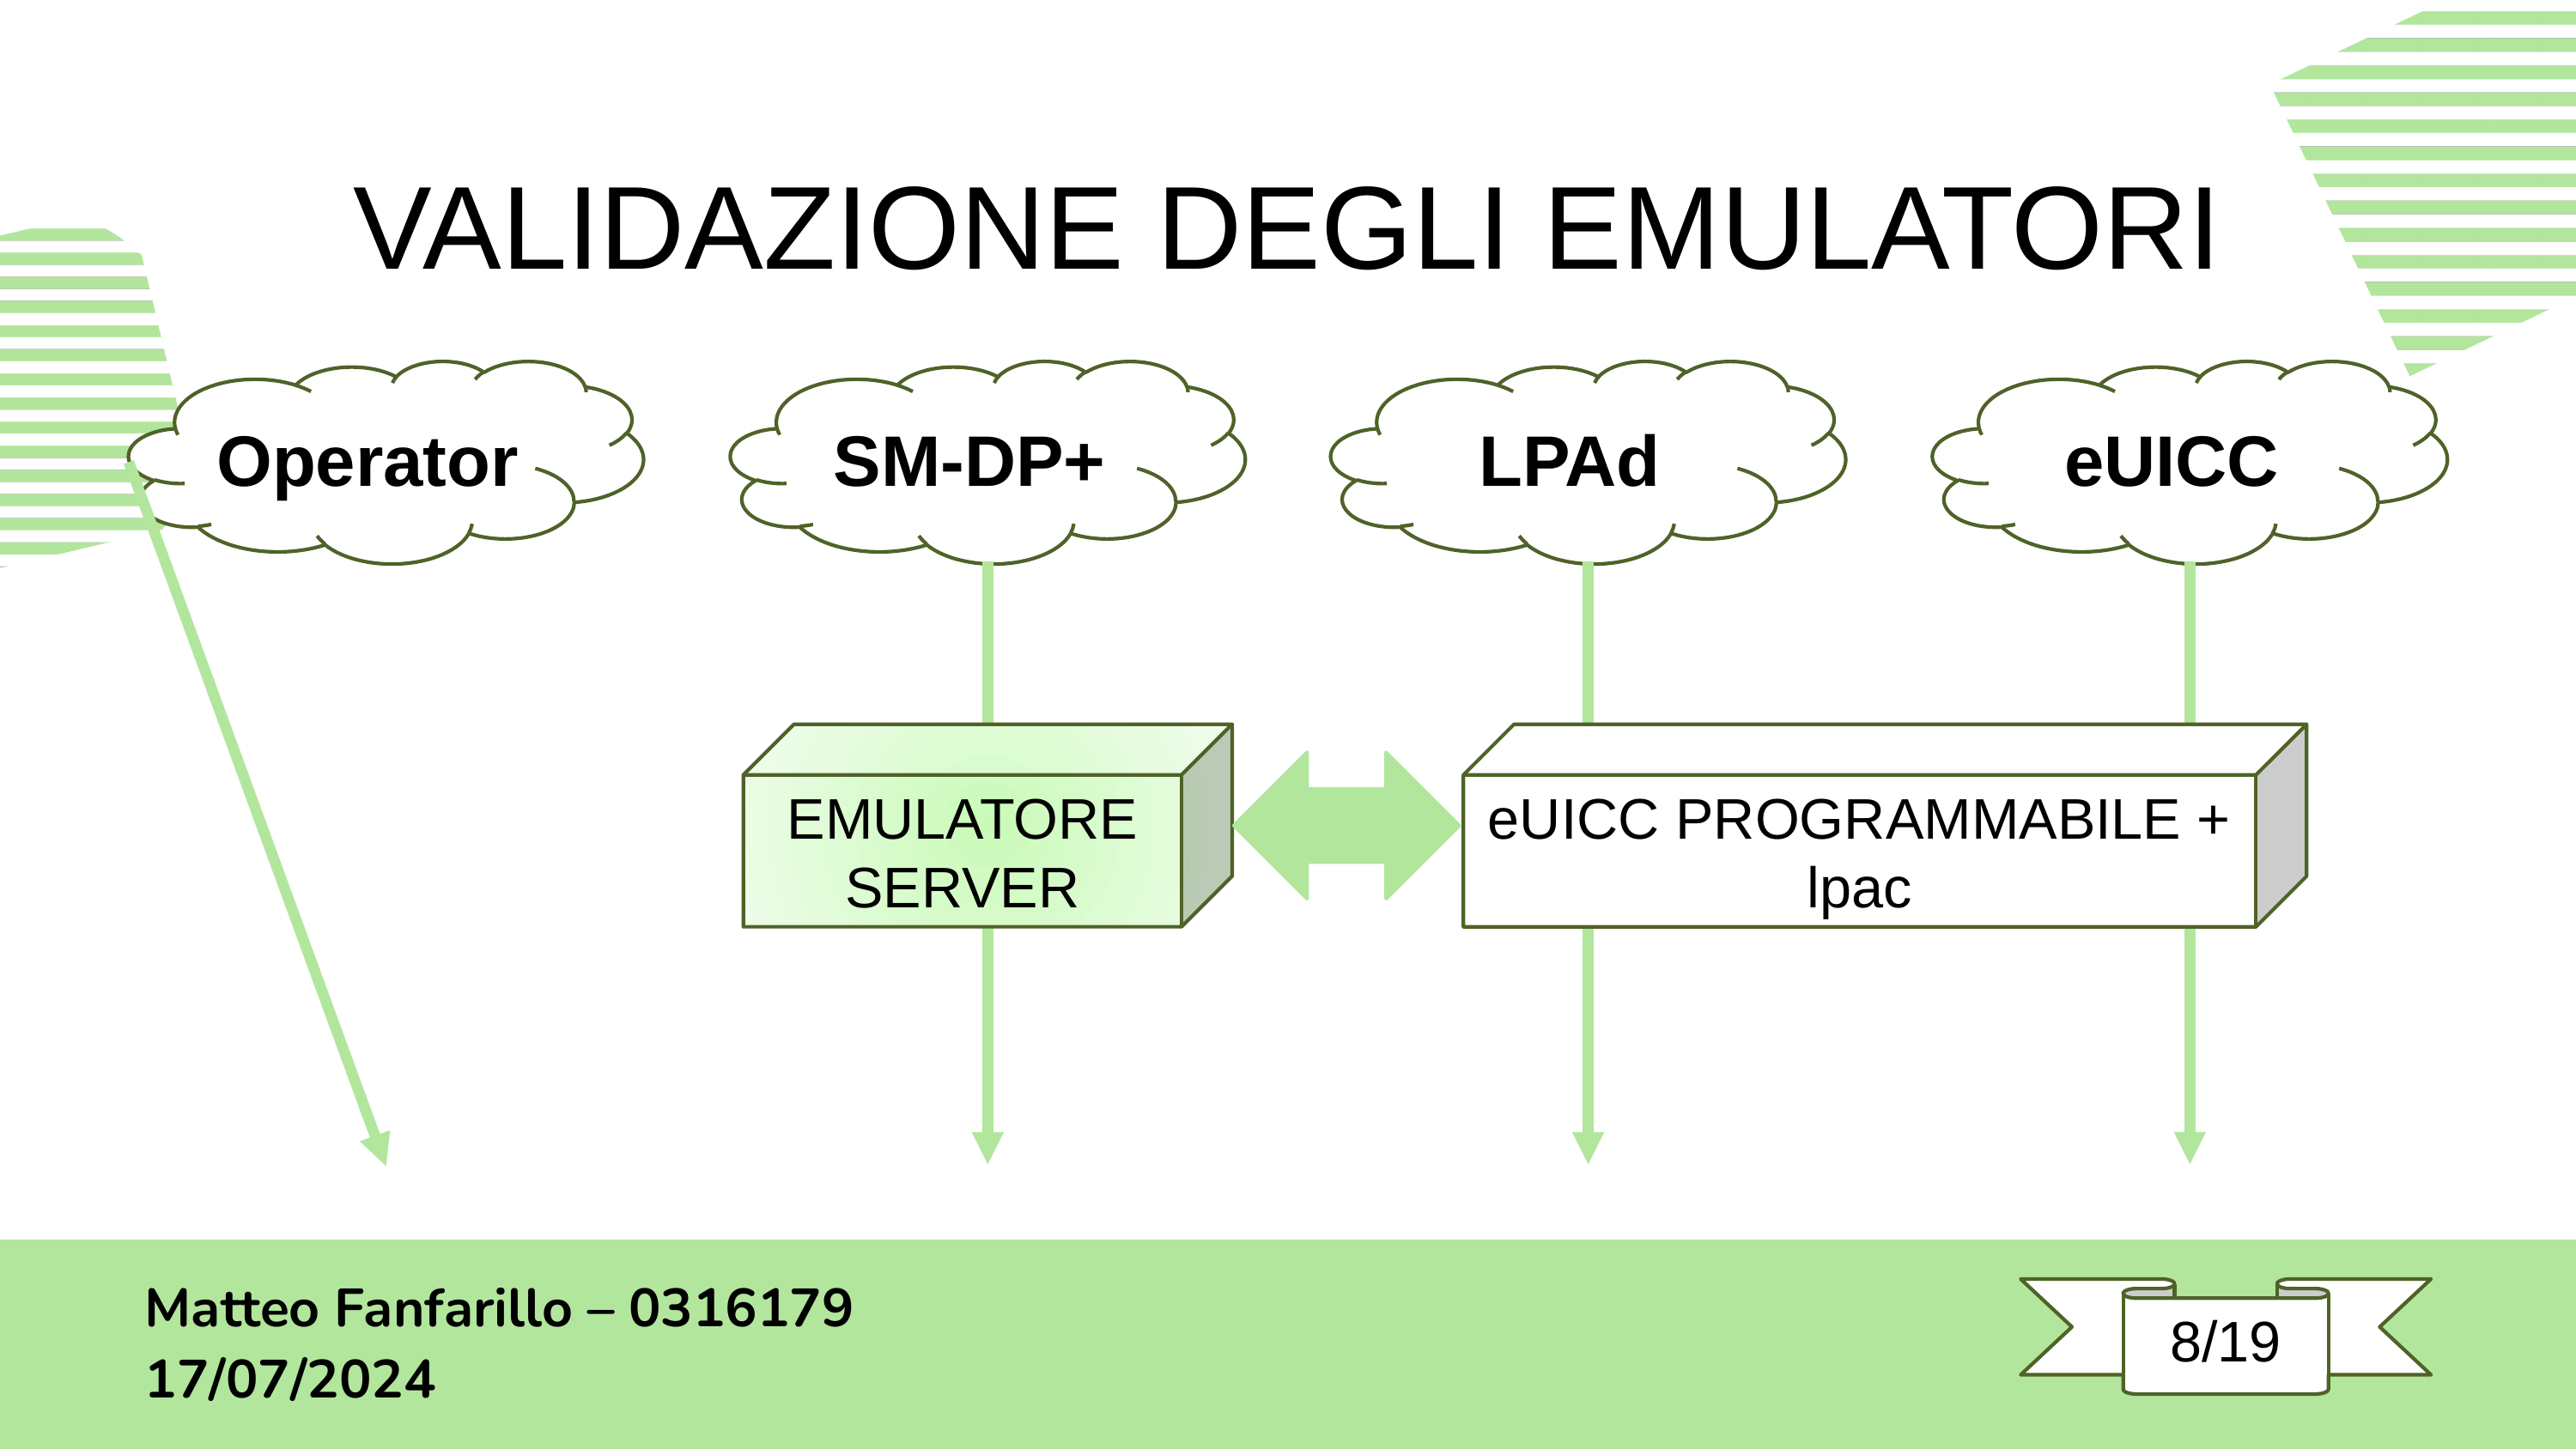

VALIDAZIONE DEGLI EMULATORI

Operator
SM-DP+
LPAd
eUICC
EMULATORE SERVER
eUICC PROGRAMMABILE + lpac

Matteo Fanfarillo – 0316179
8/19

17/07/2024